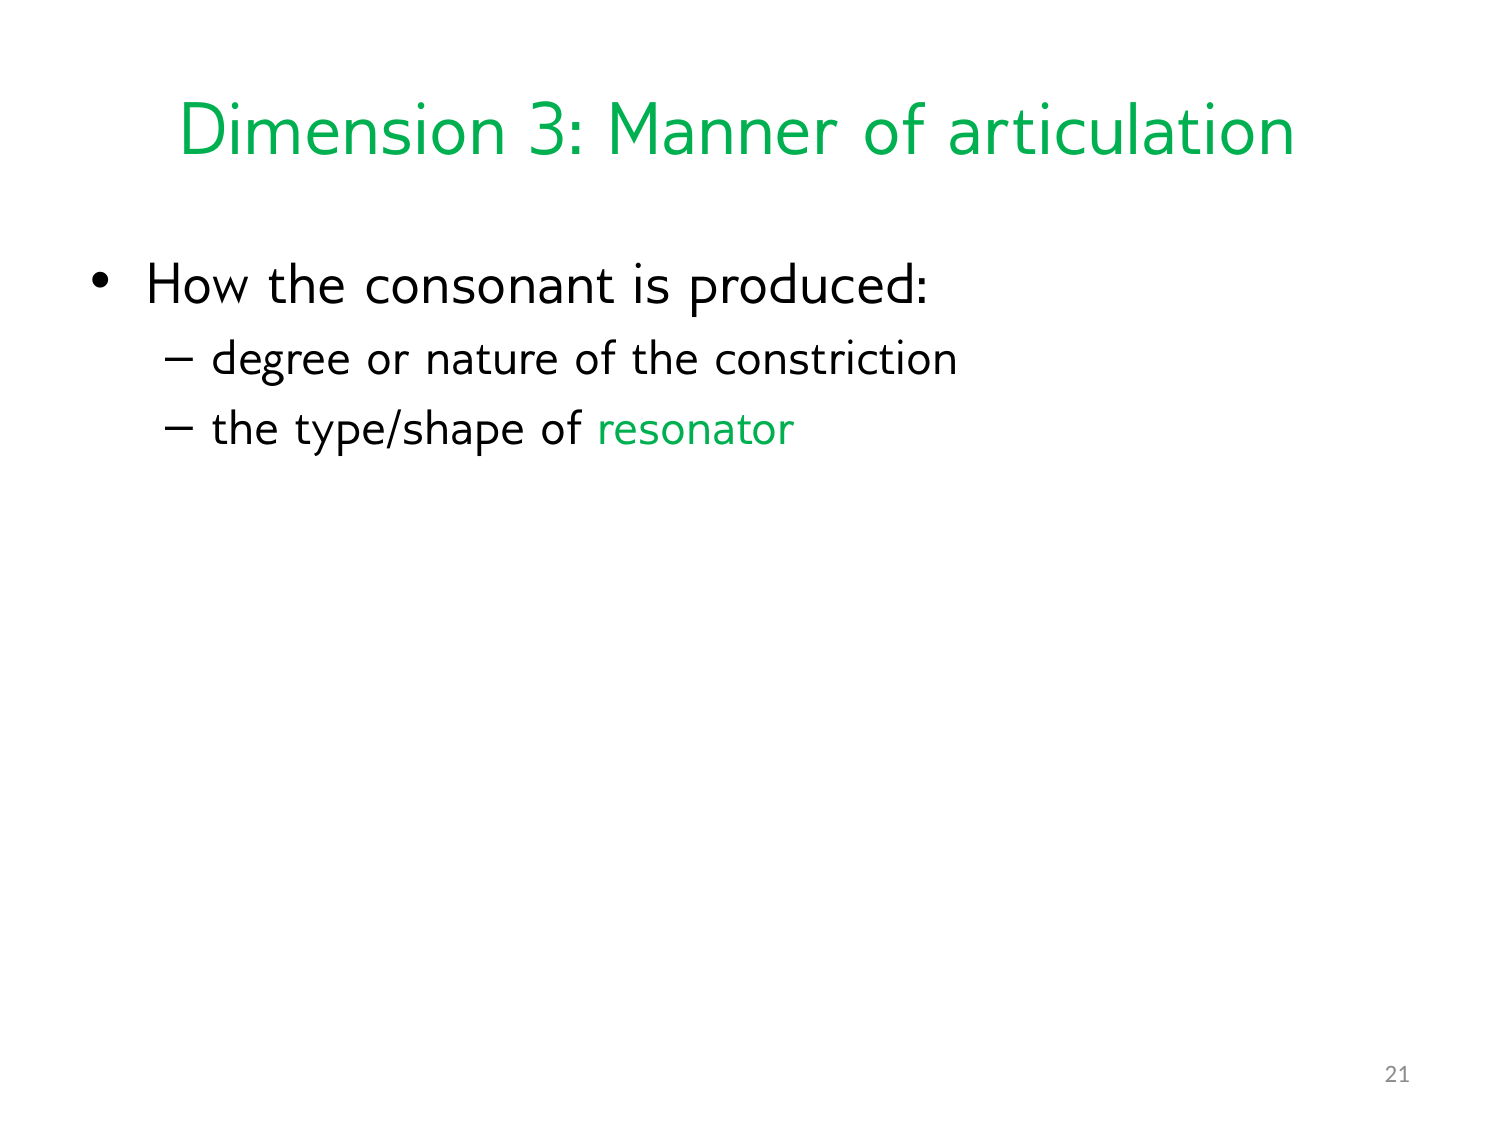

# Dimension 3: Manner of articulation
How the consonant is produced:
degree or nature of the constriction
the type/shape of resonator
21